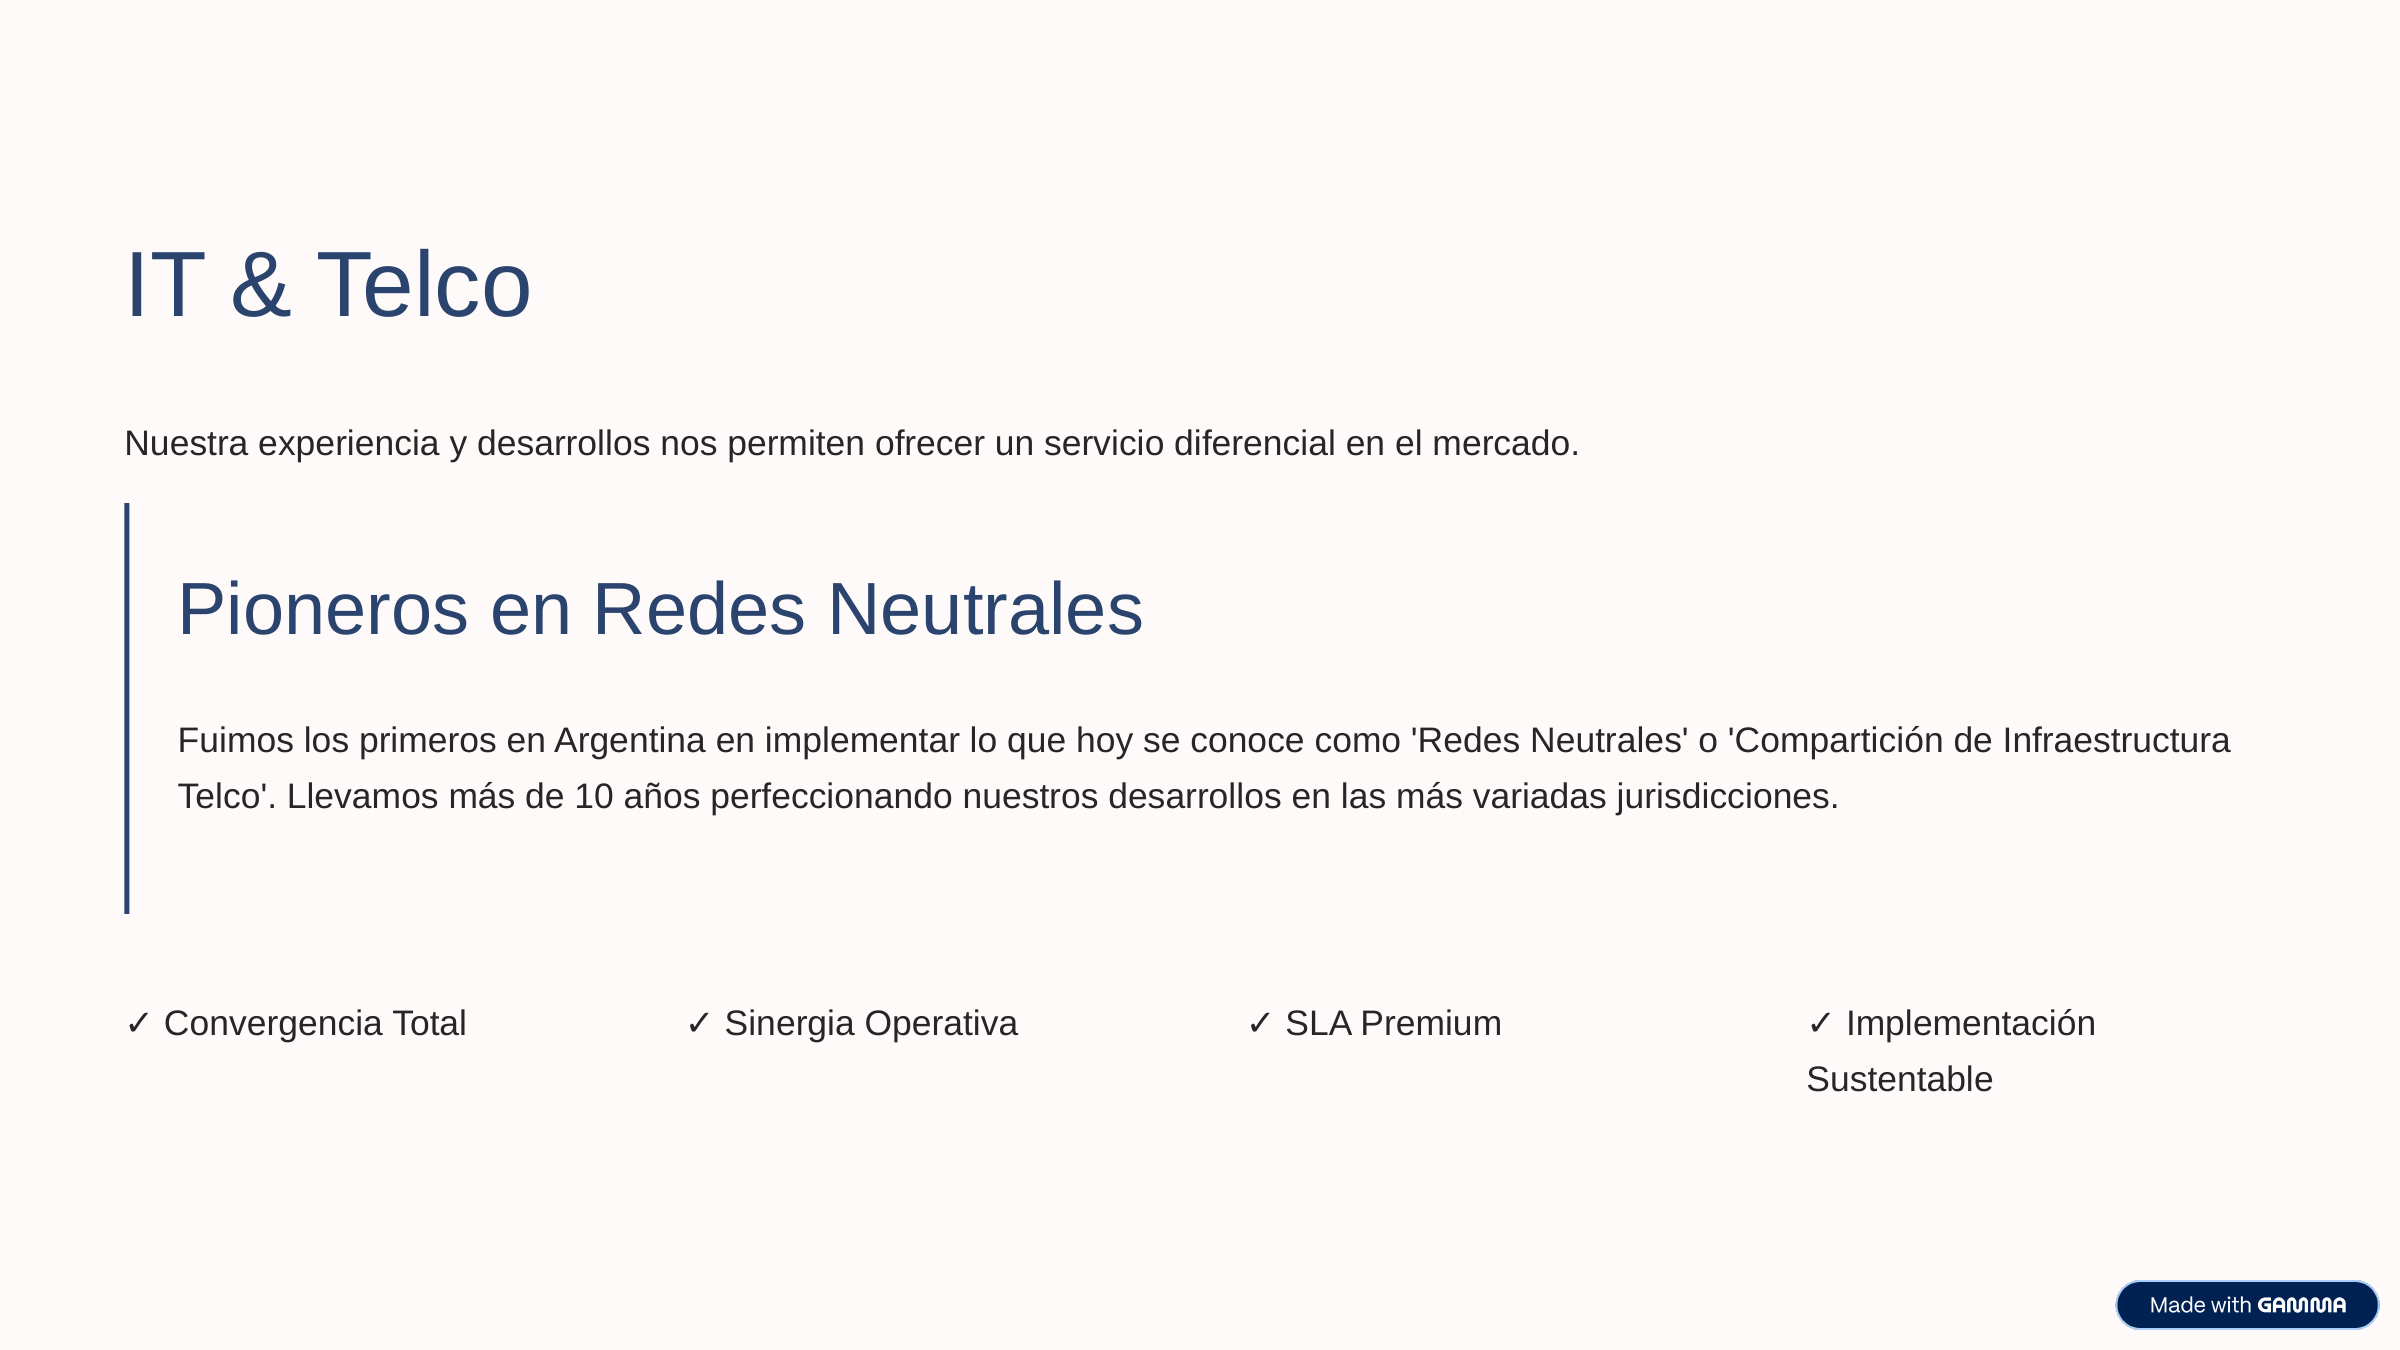

IT & Telco
Nuestra experiencia y desarrollos nos permiten ofrecer un servicio diferencial en el mercado.

Pioneros en Redes Neutrales
Fuimos los primeros en Argentina en implementar lo que hoy se conoce como 'Redes Neutrales' o 'Compartición de Infraestructura Telco'. Llevamos más de 10 años perfeccionando nuestros desarrollos en las más variadas jurisdicciones.
✓ Convergencia Total
✓ Sinergia Operativa
✓ SLA Premium
✓ Implementación Sustentable